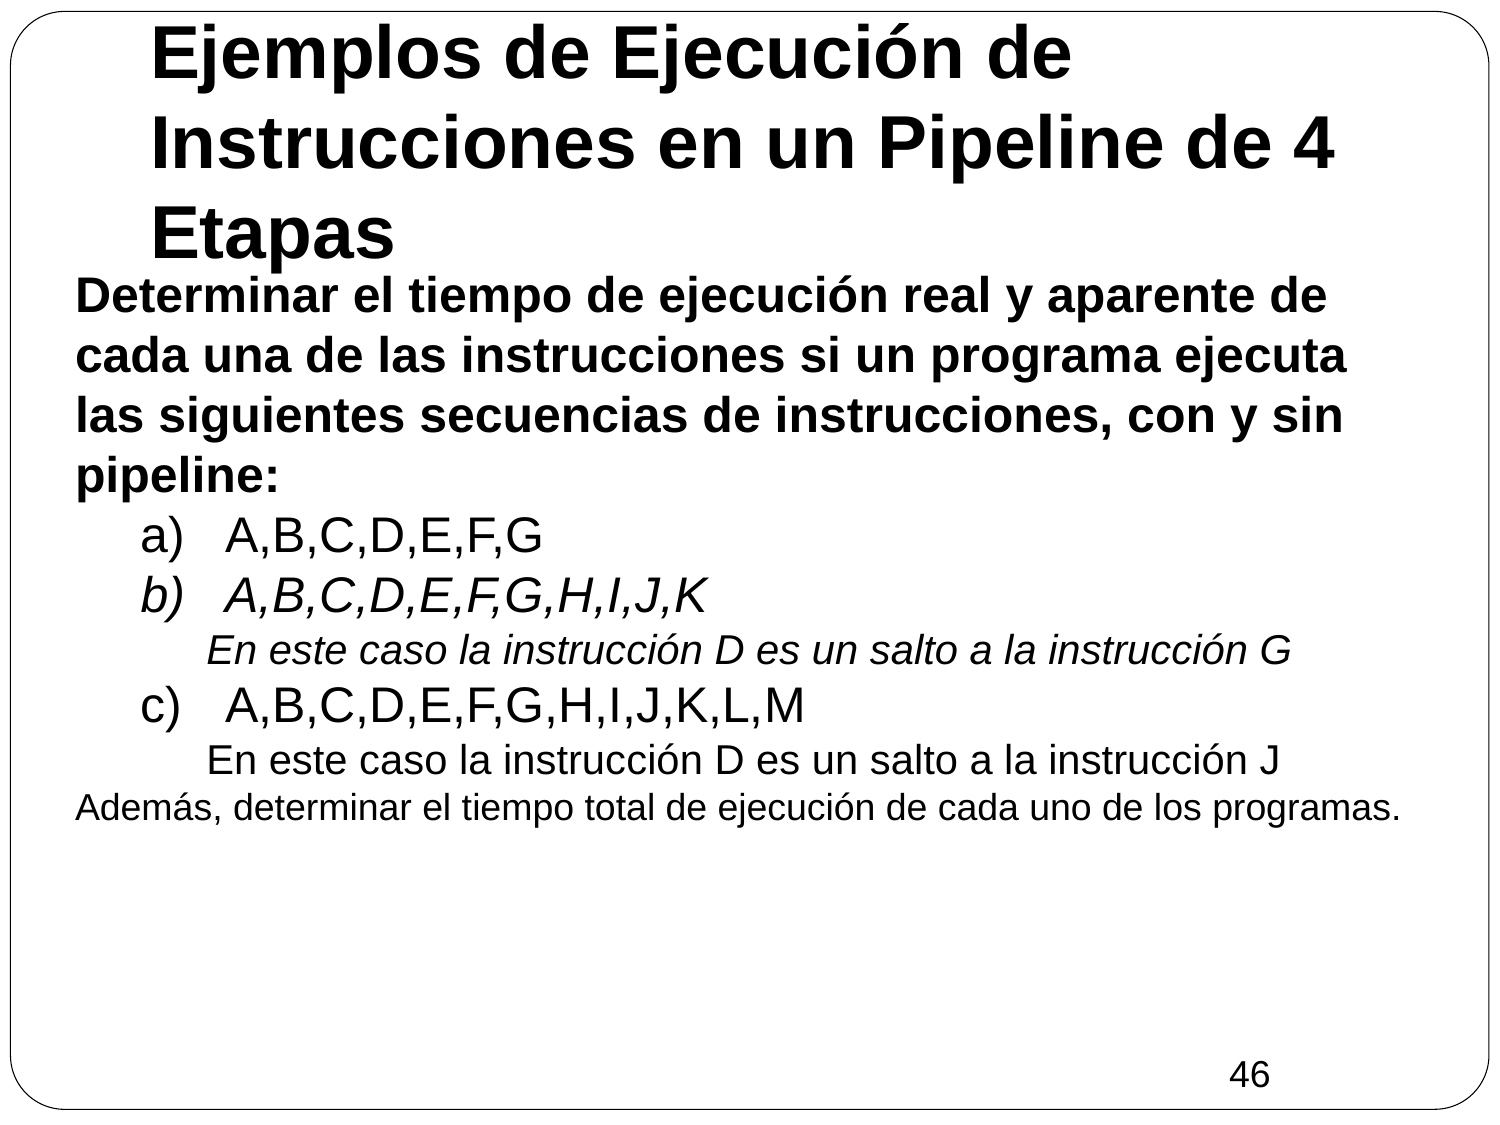

# Ejemplos de Ejecución de Instrucciones en un Pipeline de 4 Etapas
Determinar el tiempo de ejecución real y aparente de cada una de las instrucciones si un programa ejecuta las siguientes secuencias de instrucciones, con y sin pipeline:
A,B,C,D,E,F,G
A,B,C,D,E,F,G,H,I,J,K
En este caso la instrucción D es un salto a la instrucción G
A,B,C,D,E,F,G,H,I,J,K,L,M
En este caso la instrucción D es un salto a la instrucción J
Además, determinar el tiempo total de ejecución de cada uno de los programas.

46